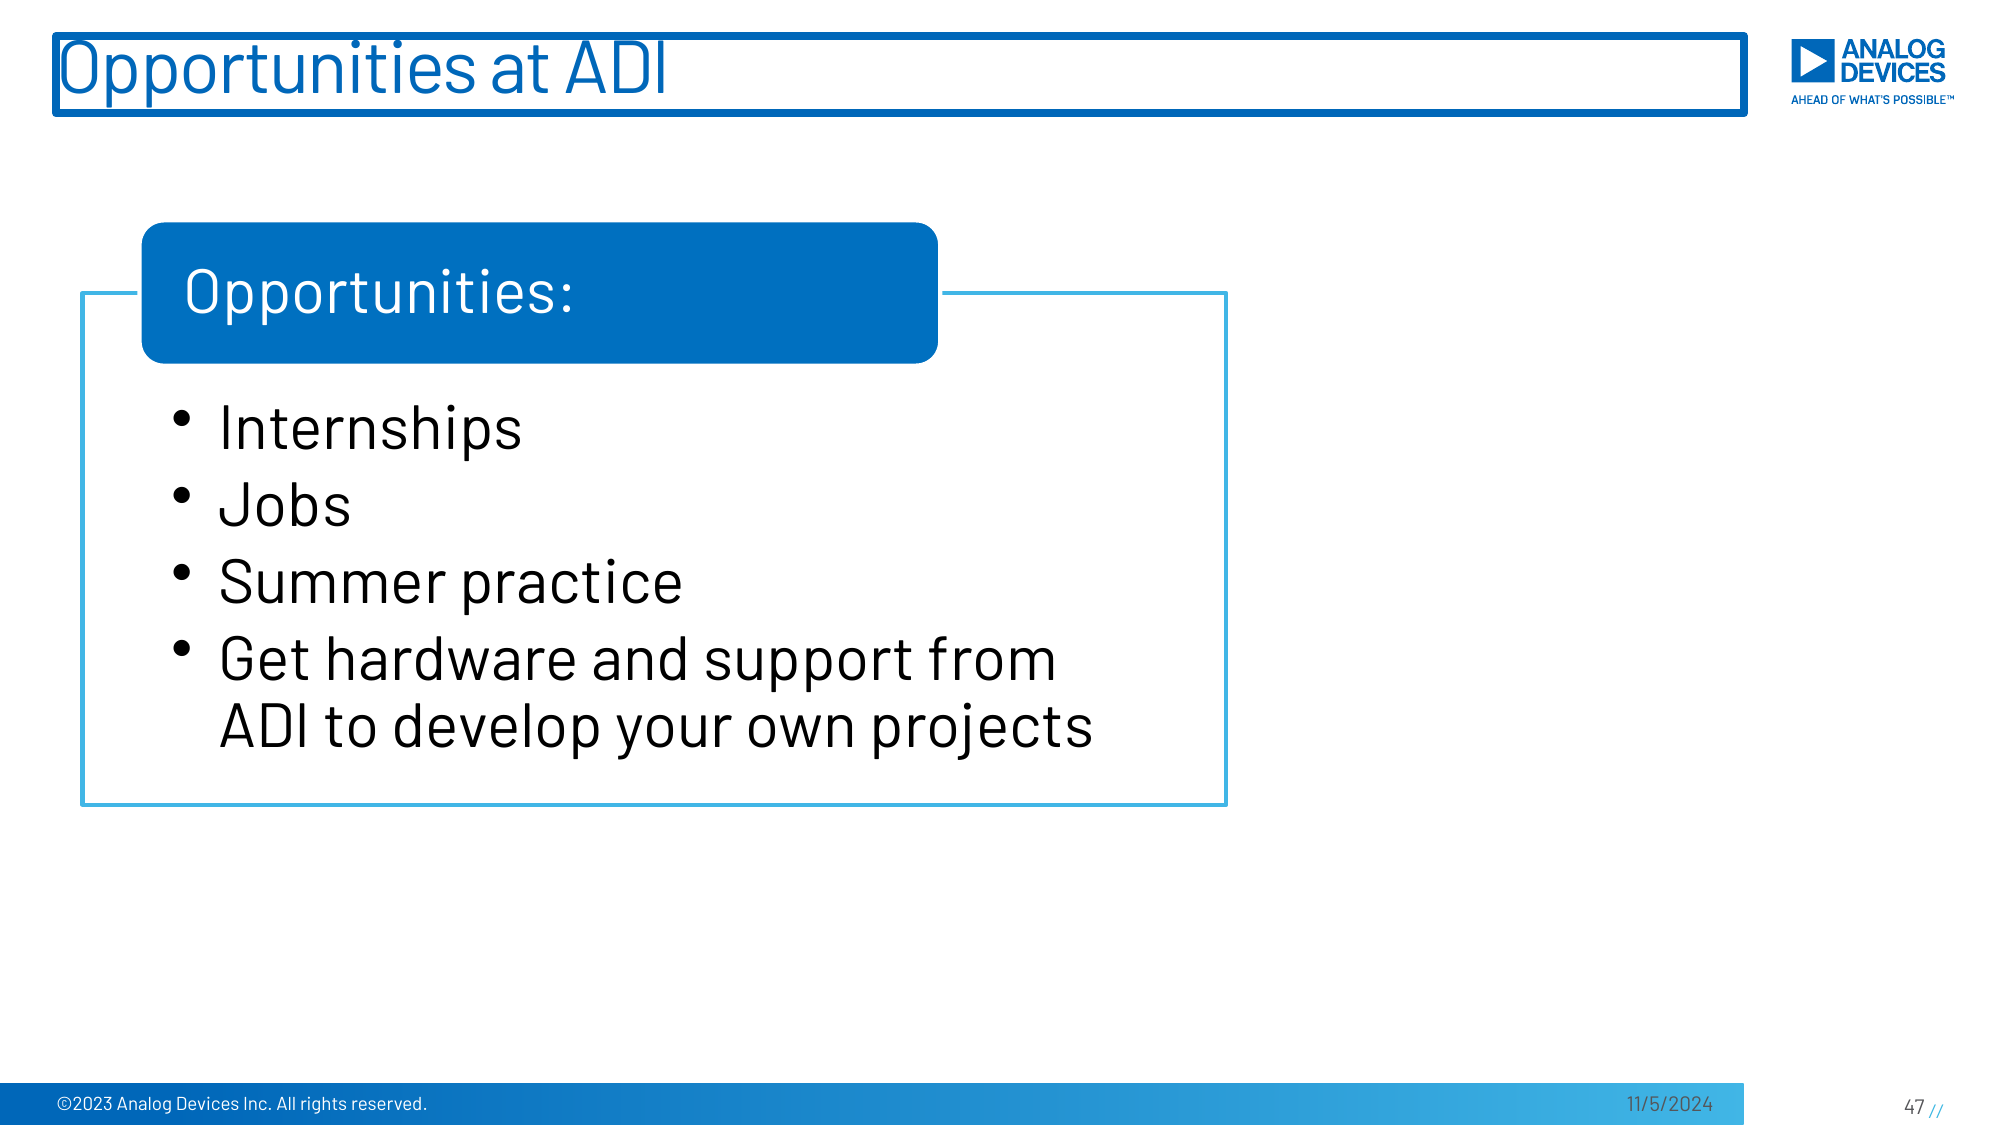

# Opportunities at ADI

Internships
Jobs
Summer practice
Get hardware and support from ADI to develop your own projects
Opportunities:
47 //
©2023 Analog Devices Inc. All rights reserved.
11/5/2024